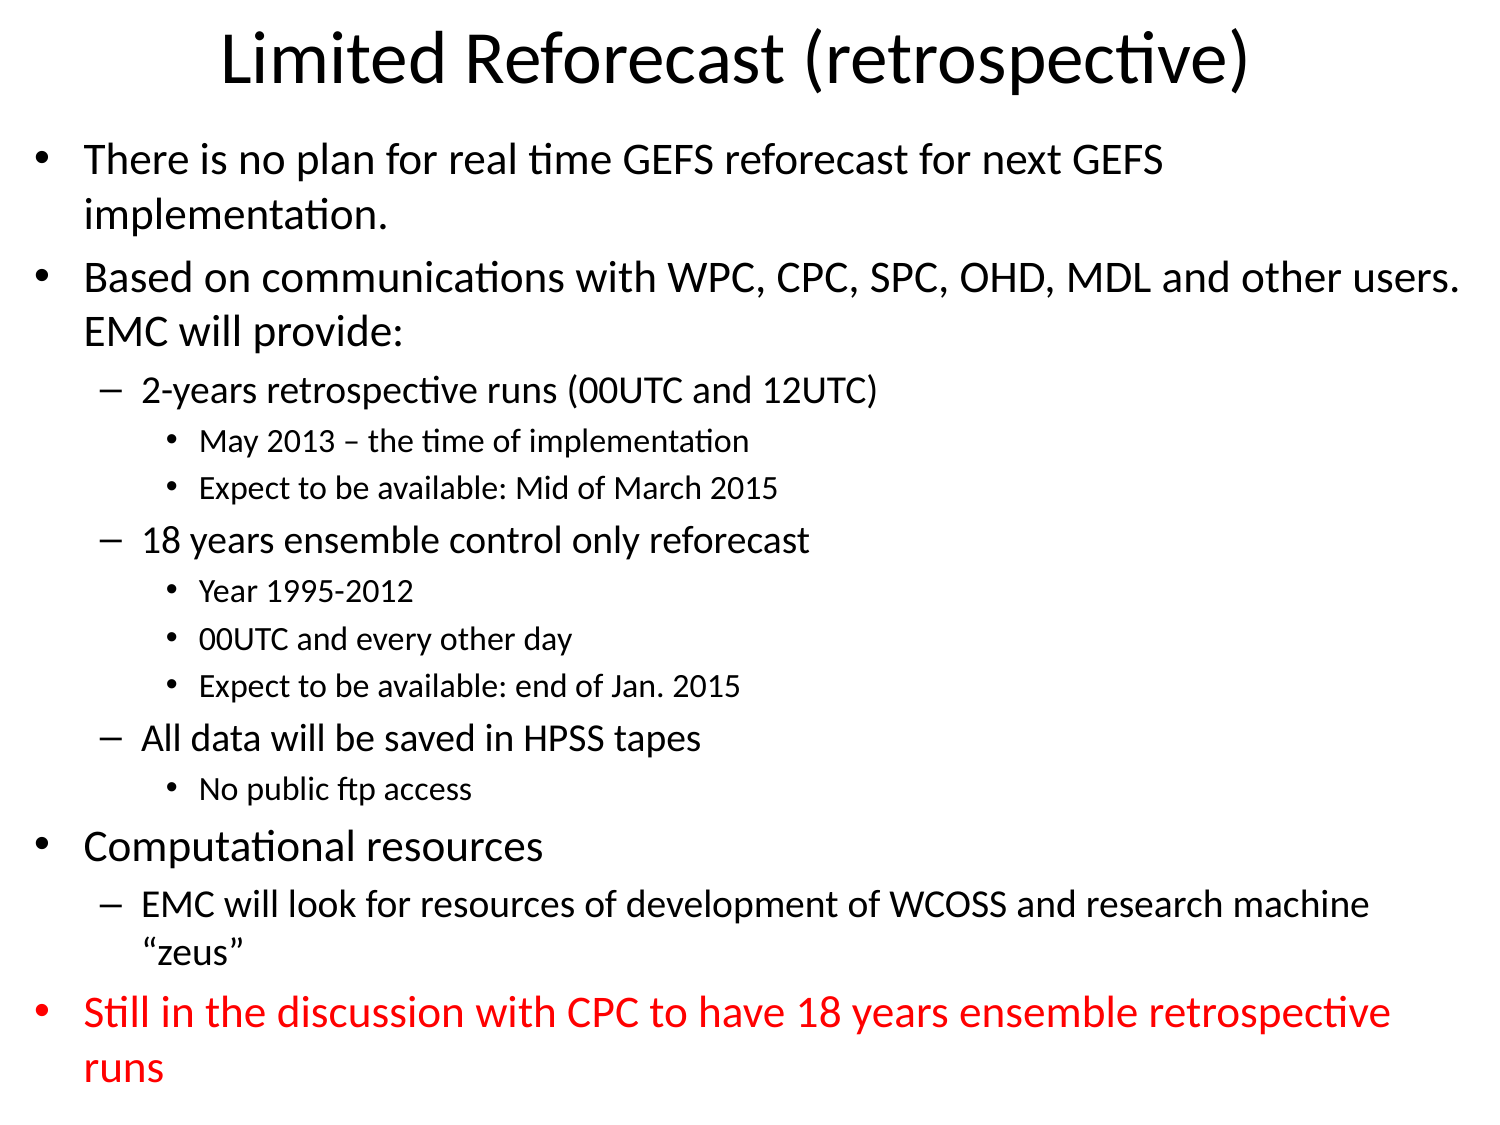

Limited Reforecast (retrospective)
There is no plan for real time GEFS reforecast for next GEFS implementation.
Based on communications with WPC, CPC, SPC, OHD, MDL and other users. EMC will provide:
2-years retrospective runs (00UTC and 12UTC)
May 2013 – the time of implementation
Expect to be available: Mid of March 2015
18 years ensemble control only reforecast
Year 1995-2012
00UTC and every other day
Expect to be available: end of Jan. 2015
All data will be saved in HPSS tapes
No public ftp access
Computational resources
EMC will look for resources of development of WCOSS and research machine “zeus”
Still in the discussion with CPC to have 18 years ensemble retrospective runs